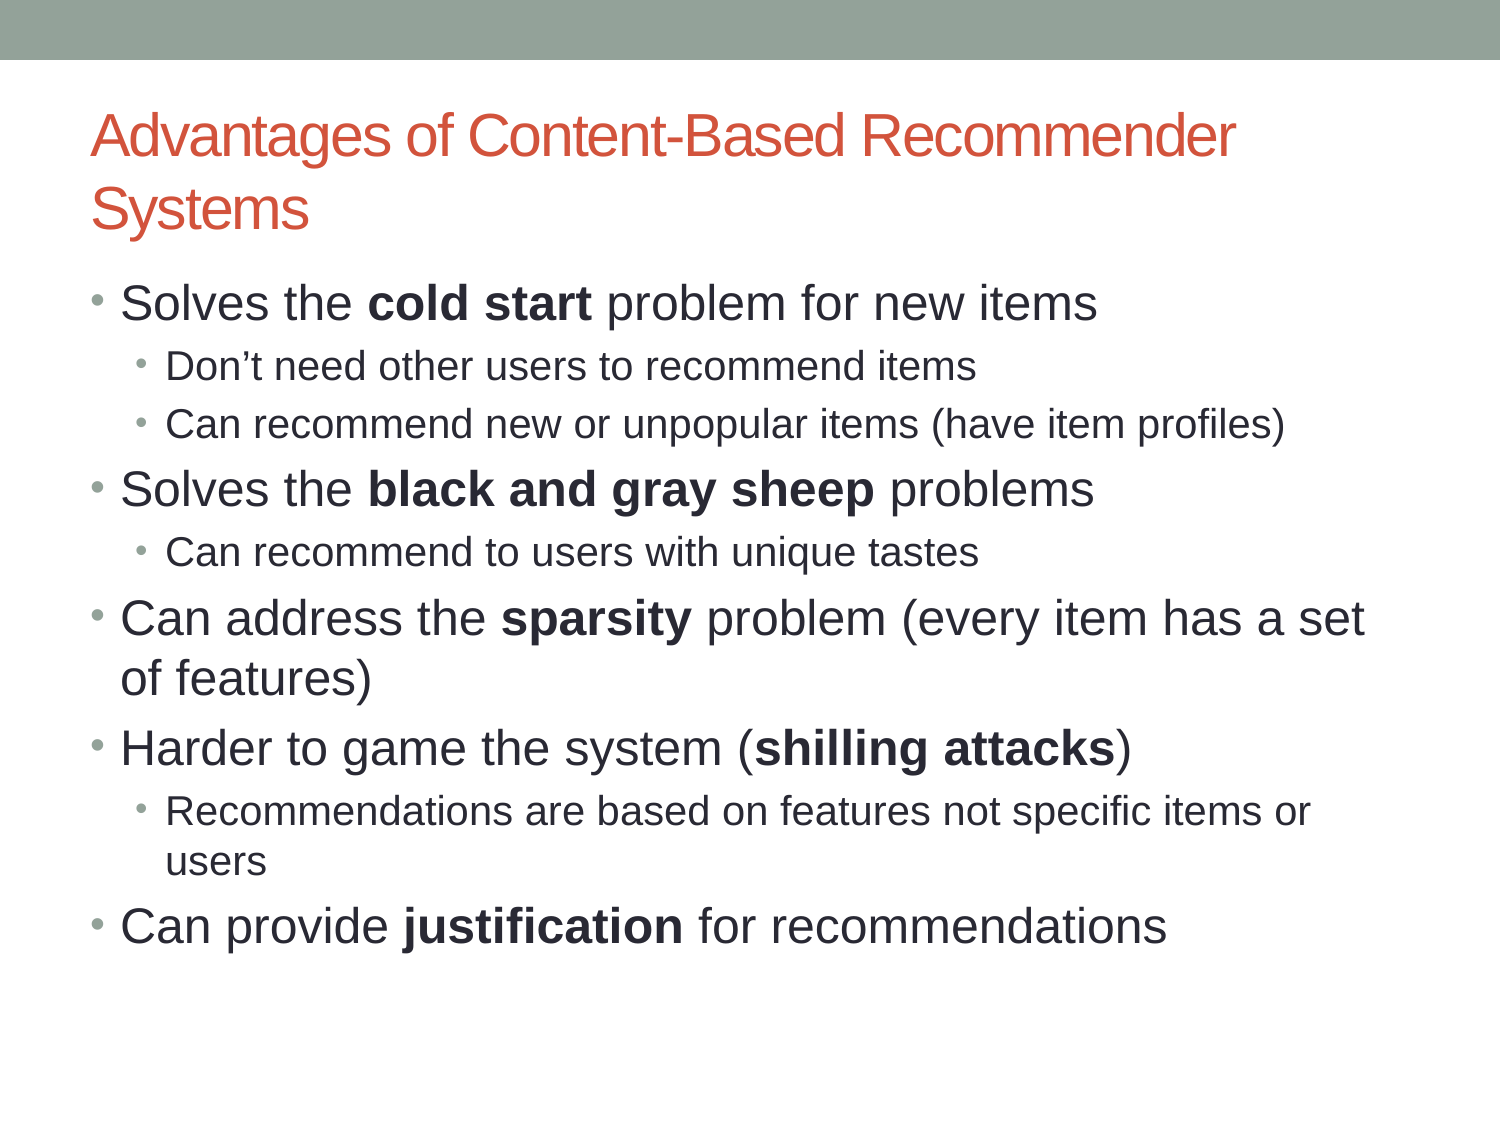

# Advantages of Content-Based Recommender Systems
Solves the cold start problem for new items
Don’t need other users to recommend items
Can recommend new or unpopular items (have item profiles)
Solves the black and gray sheep problems
Can recommend to users with unique tastes
Can address the sparsity problem (every item has a set of features)
Harder to game the system (shilling attacks)
Recommendations are based on features not specific items or users
Can provide justification for recommendations